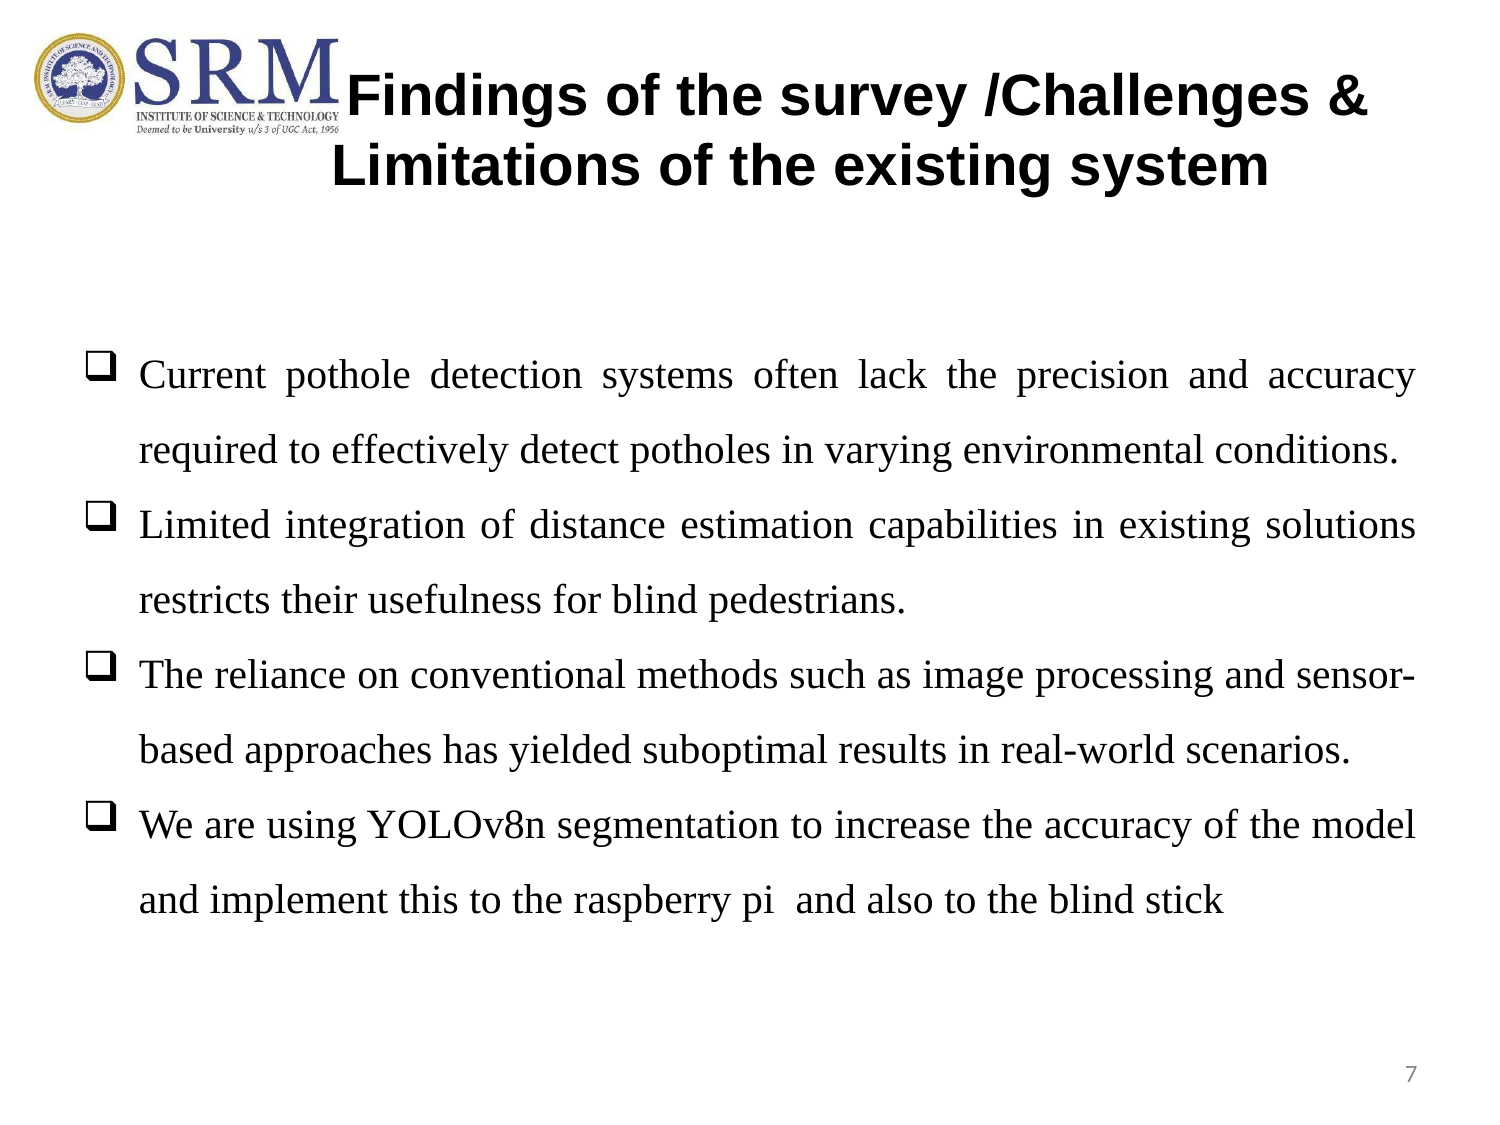

# Findings of the survey /Challenges & Limitations of the existing system
Current pothole detection systems often lack the precision and accuracy required to effectively detect potholes in varying environmental conditions.
Limited integration of distance estimation capabilities in existing solutions restricts their usefulness for blind pedestrians.
The reliance on conventional methods such as image processing and sensor-based approaches has yielded suboptimal results in real-world scenarios.
We are using YOLOv8n segmentation to increase the accuracy of the model and implement this to the raspberry pi  and also to the blind stick
7